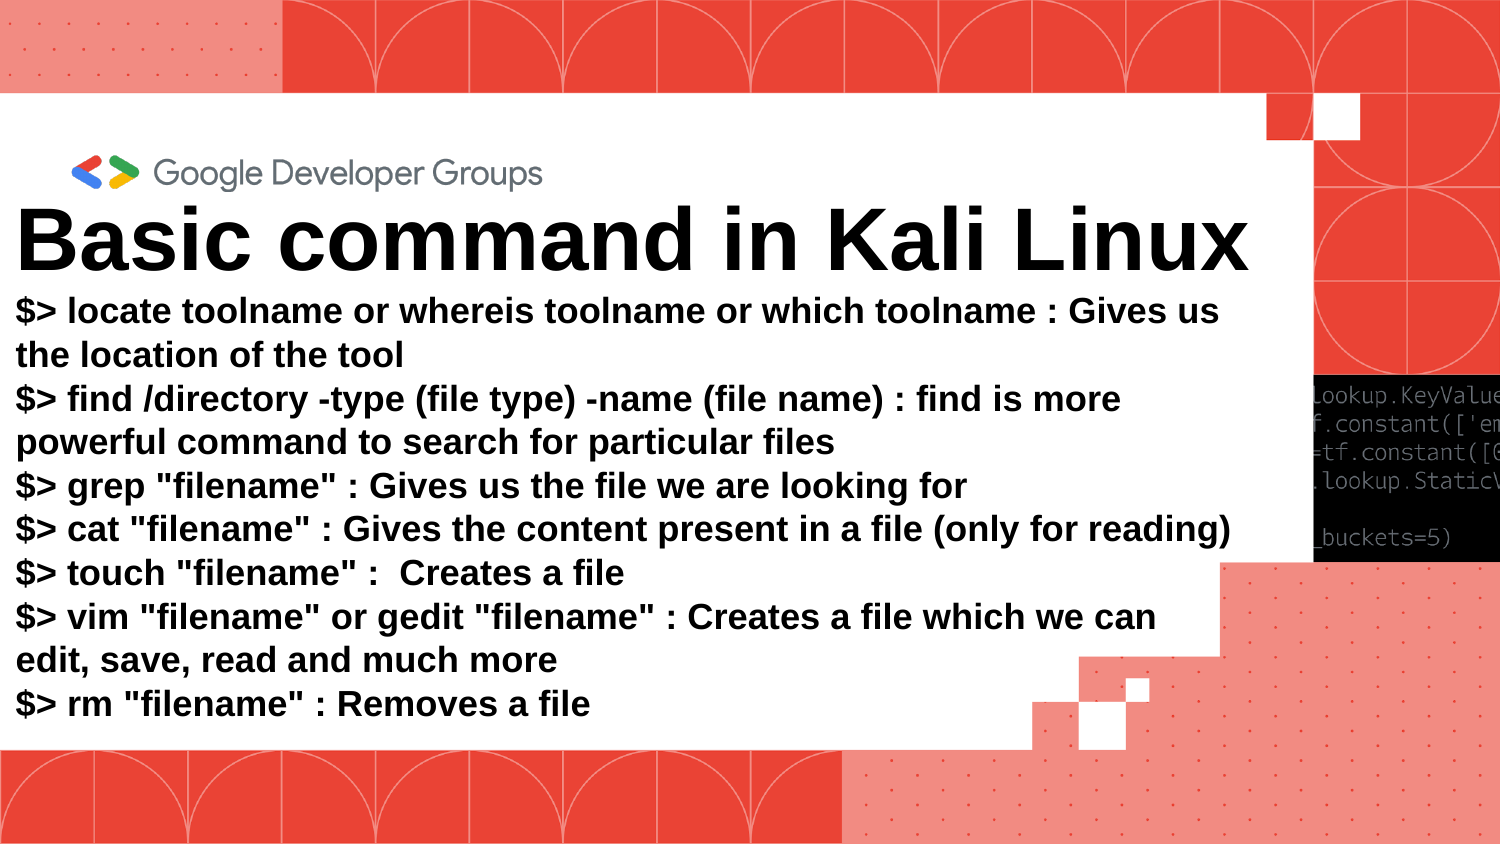

# Basic command in Kali Linux $> locate toolname or whereis toolname or which toolname : Gives us the location of the tool $> find /directory -type (file type) -name (file name) : find is more powerful command to search for particular files $> grep "filename" : Gives us the file we are looking for $> cat "filename" : Gives the content present in a file (only for reading) $> touch "filename" :  Creates a file $> vim "filename" or gedit "filename" : Creates a file which we can edit, save, read and much more $> rm "filename" : Removes a file